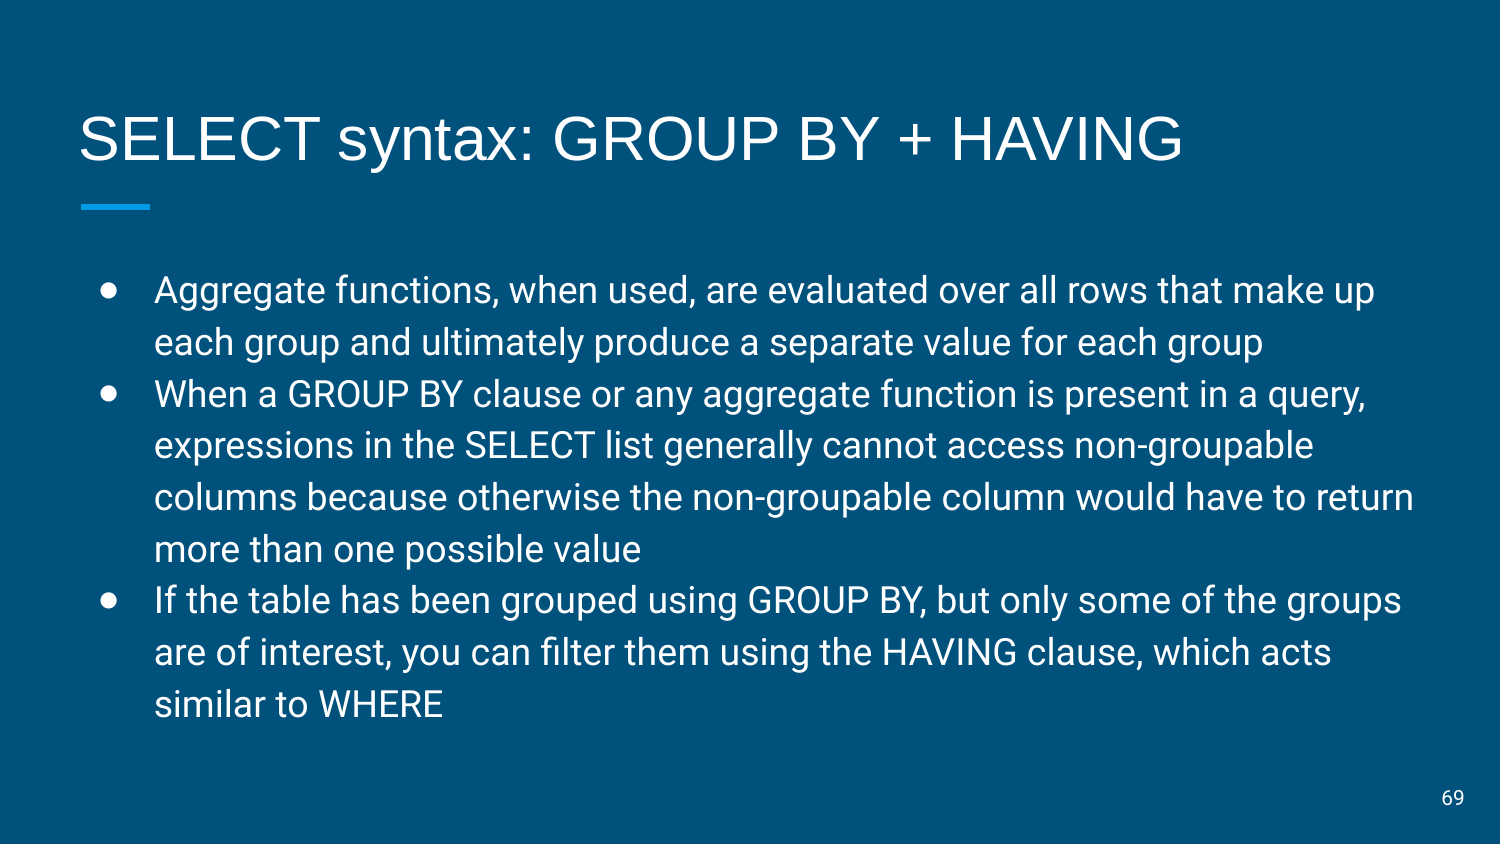

# SELECT syntax: GROUP BY + HAVING
Aggregate functions, when used, are evaluated over all rows that make up each group and ultimately produce a separate value for each group
When a GROUP BY clause or any aggregate function is present in a query, expressions in the SELECT list generally cannot access non-groupable columns because otherwise the non-groupable column would have to return more than one possible value
If the table has been grouped using GROUP BY, but only some of the groups are of interest, you can filter them using the HAVING clause, which acts similar to WHERE
69